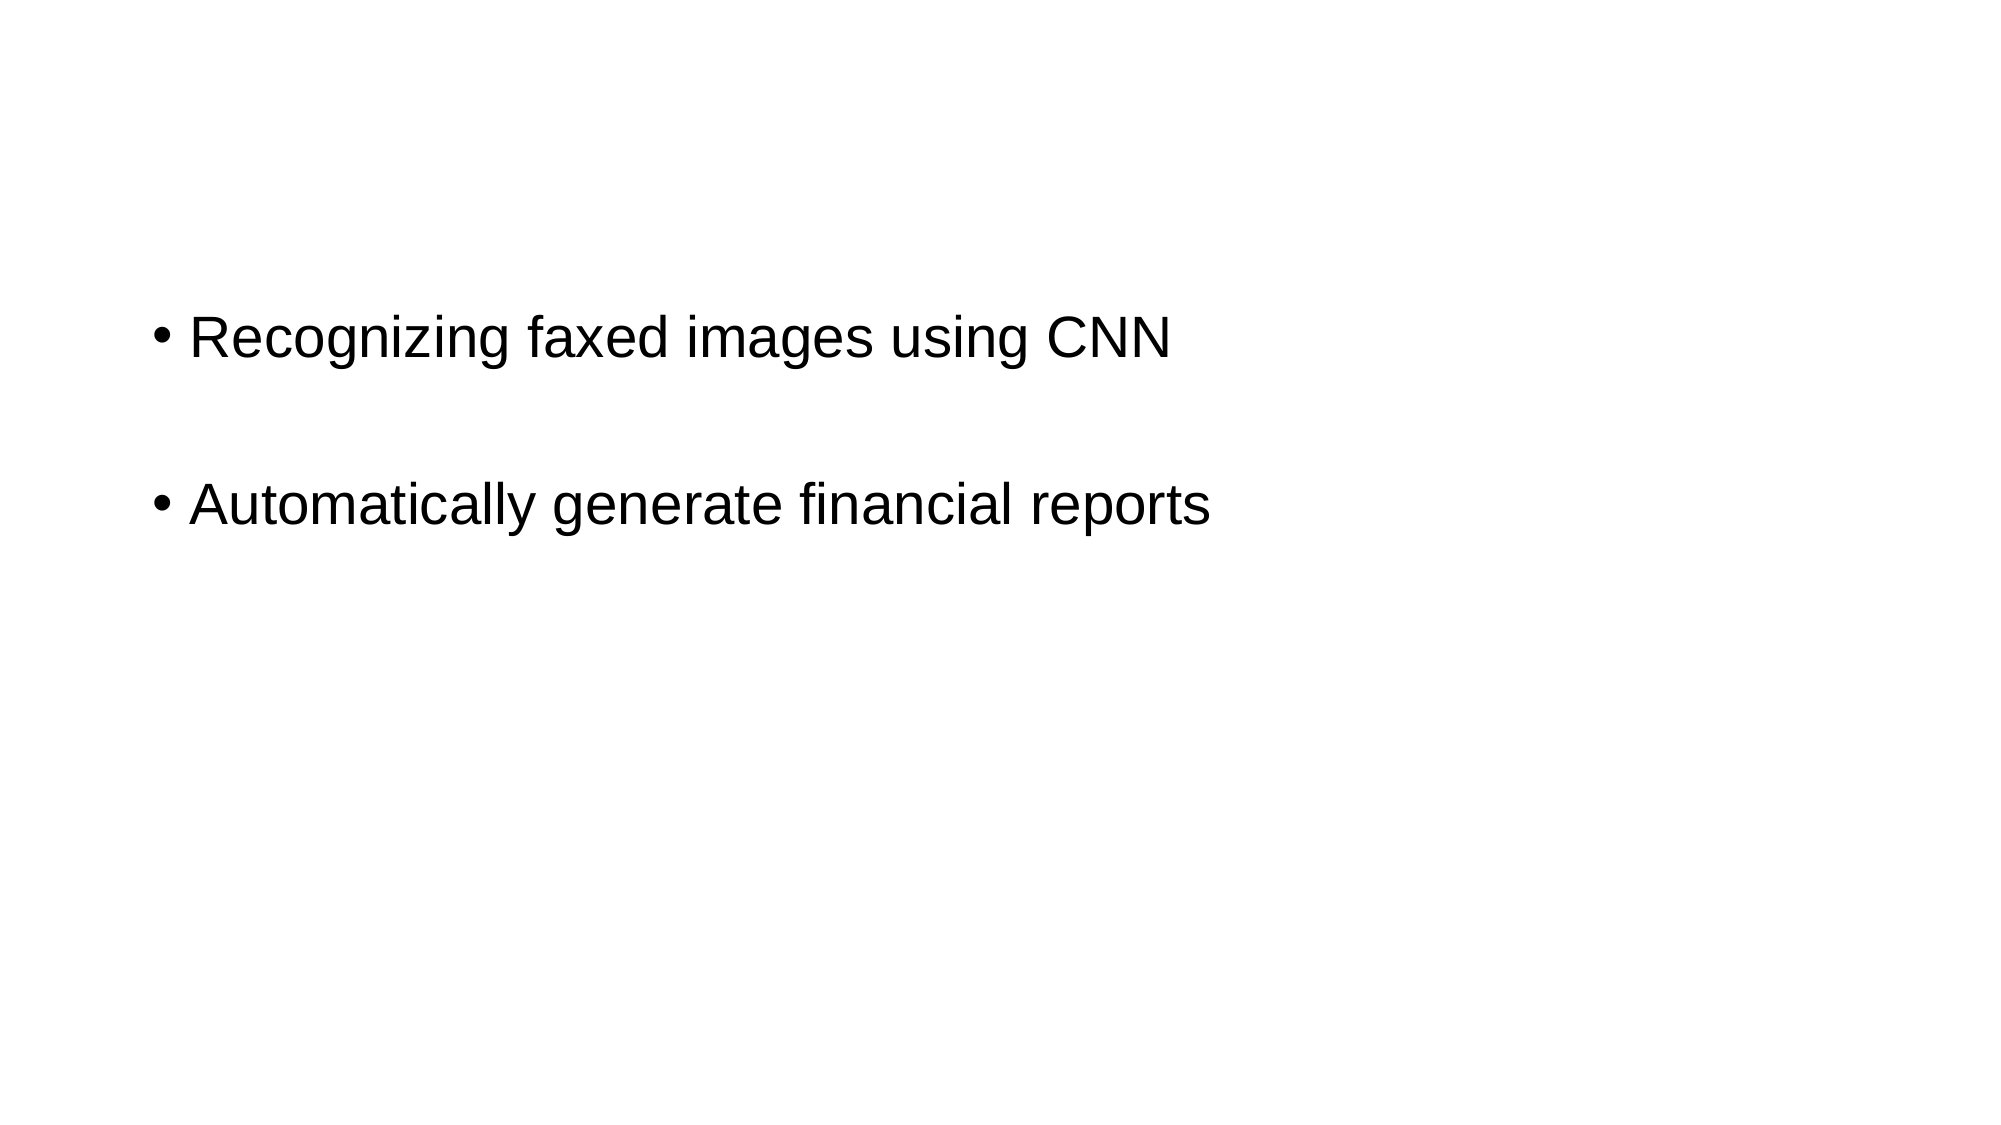

Recognizing faxed images using CNN

Automatically generate financial reports